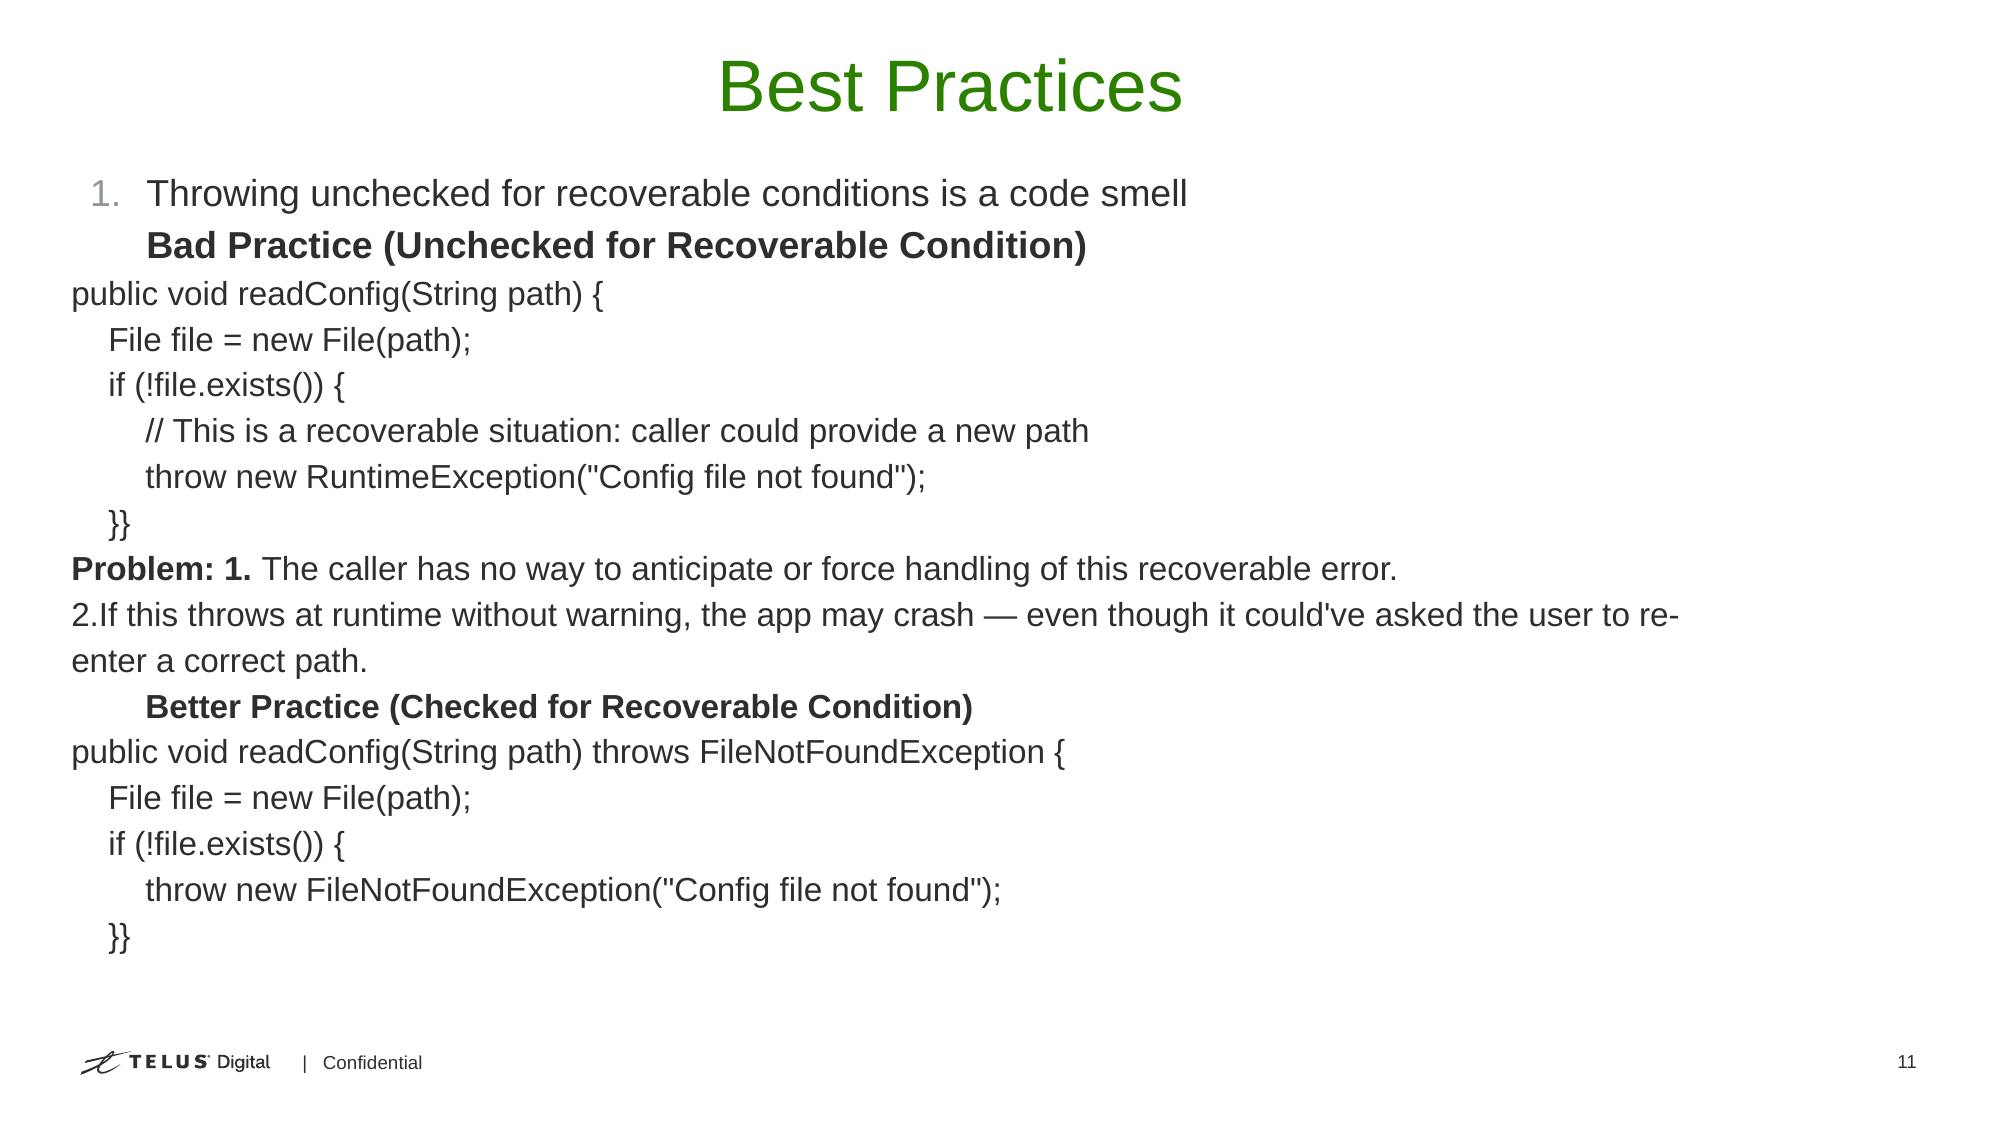

# Best Practices
Throwing unchecked for recoverable conditions is a code smell
Bad Practice (Unchecked for Recoverable Condition)
public void readConfig(String path) {
    File file = new File(path);
    if (!file.exists()) {
        // This is a recoverable situation: caller could provide a new path
        throw new RuntimeException("Config file not found");
    }}
Problem: 1. The caller has no way to anticipate or force handling of this recoverable error.
2.If this throws at runtime without warning, the app may crash — even though it could've asked the user to re-enter a correct path.
        Better Practice (Checked for Recoverable Condition)
public void readConfig(String path) throws FileNotFoundException {
    File file = new File(path);
    if (!file.exists()) {
        throw new FileNotFoundException("Config file not found");
    }}